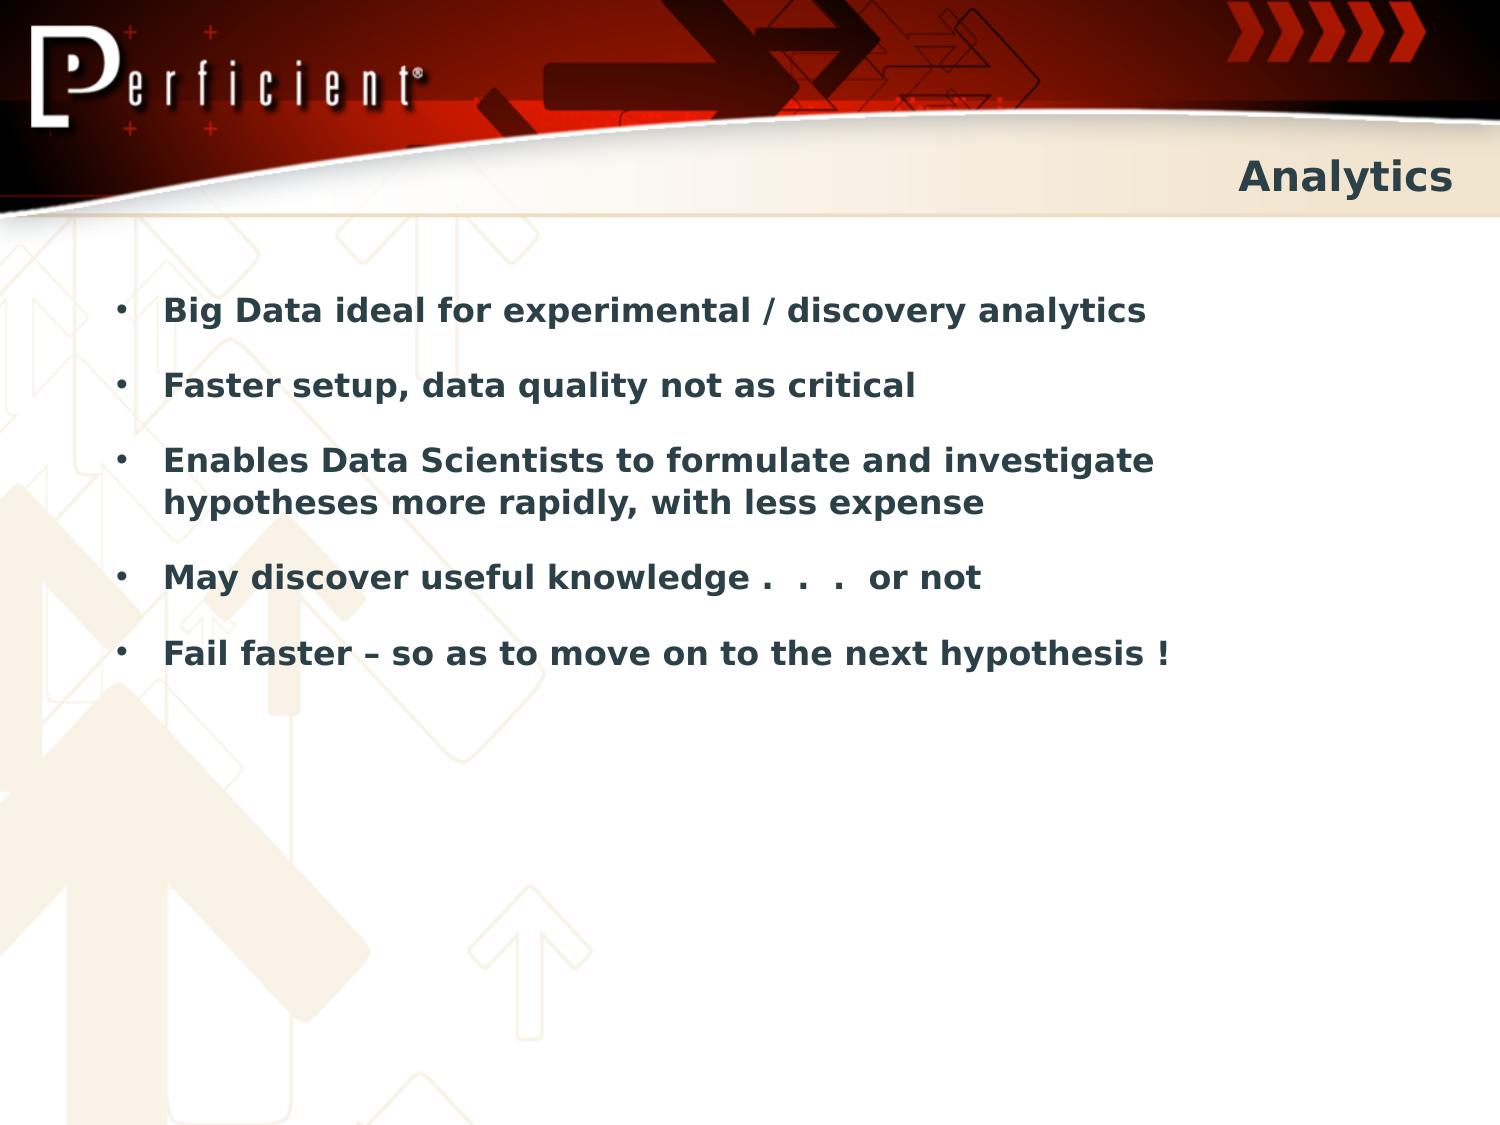

Analytics

Big Data ideal for experimental / discovery analytics
Faster setup, data quality not as critical
Enables Data Scientists to formulate and investigate hypotheses more rapidly, with less expense
May discover useful knowledge .  .  .  or not
Fail faster – so as to move on to the next hypothesis !